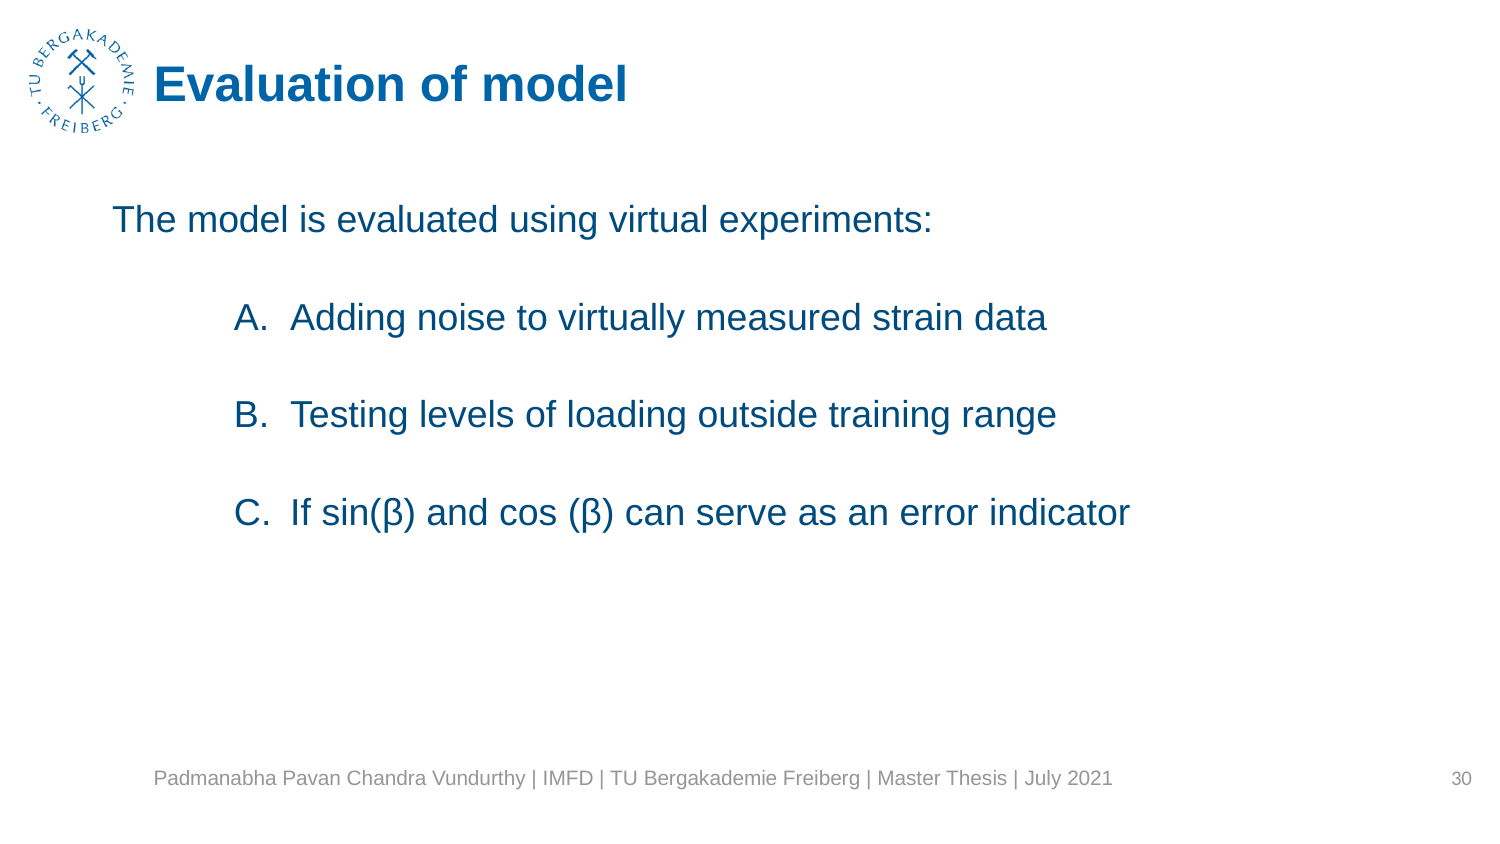

# Evaluation of model
The model is evaluated using virtual experiments:
Adding noise to virtually measured strain data
Testing levels of loading outside training range
If sin(β) and cos (β) can serve as an error indicator

Padmanabha Pavan Chandra Vundurthy | IMFD | TU Bergakademie Freiberg | Master Thesis | July 2021
30